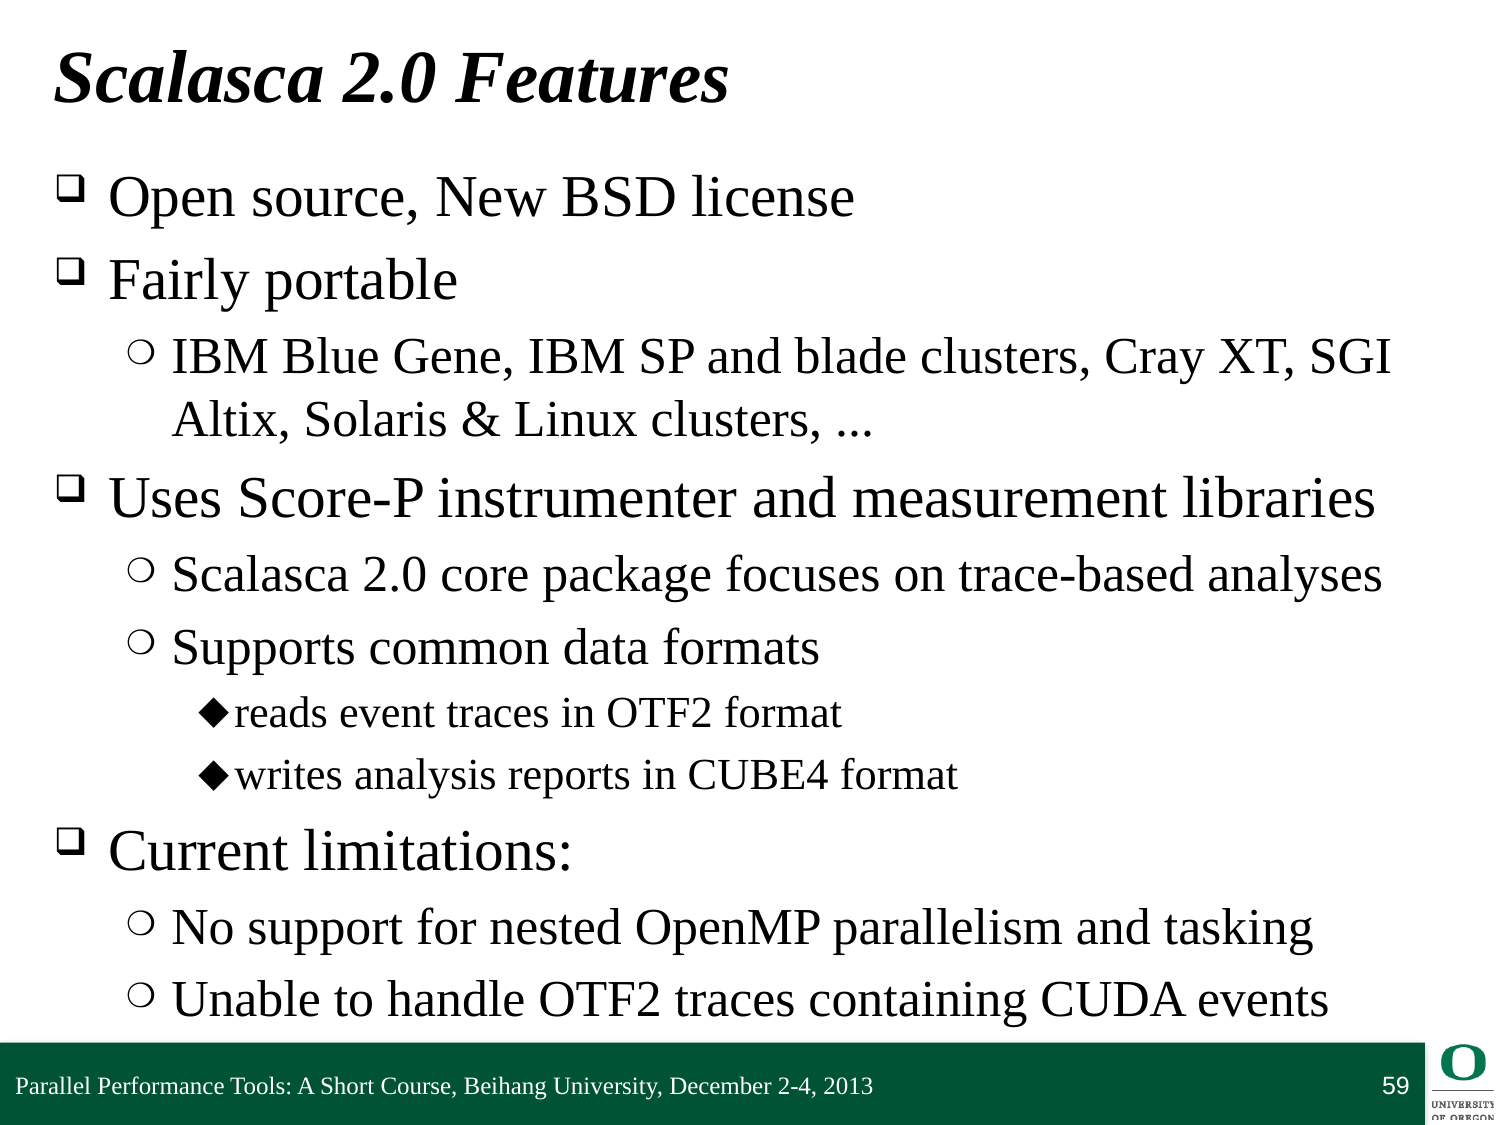

# Scalasca 2.0 Features
Open source, New BSD license
Fairly portable
IBM Blue Gene, IBM SP and blade clusters, Cray XT, SGI Altix, Solaris & Linux clusters, ...
Uses Score-P instrumenter and measurement libraries
Scalasca 2.0 core package focuses on trace-based analyses
Supports common data formats
reads event traces in OTF2 format
writes analysis reports in CUBE4 format
Current limitations:
No support for nested OpenMP parallelism and tasking
Unable to handle OTF2 traces containing CUDA events
Parallel Performance Tools: A Short Course, Beihang University, December 2-4, 2013
59